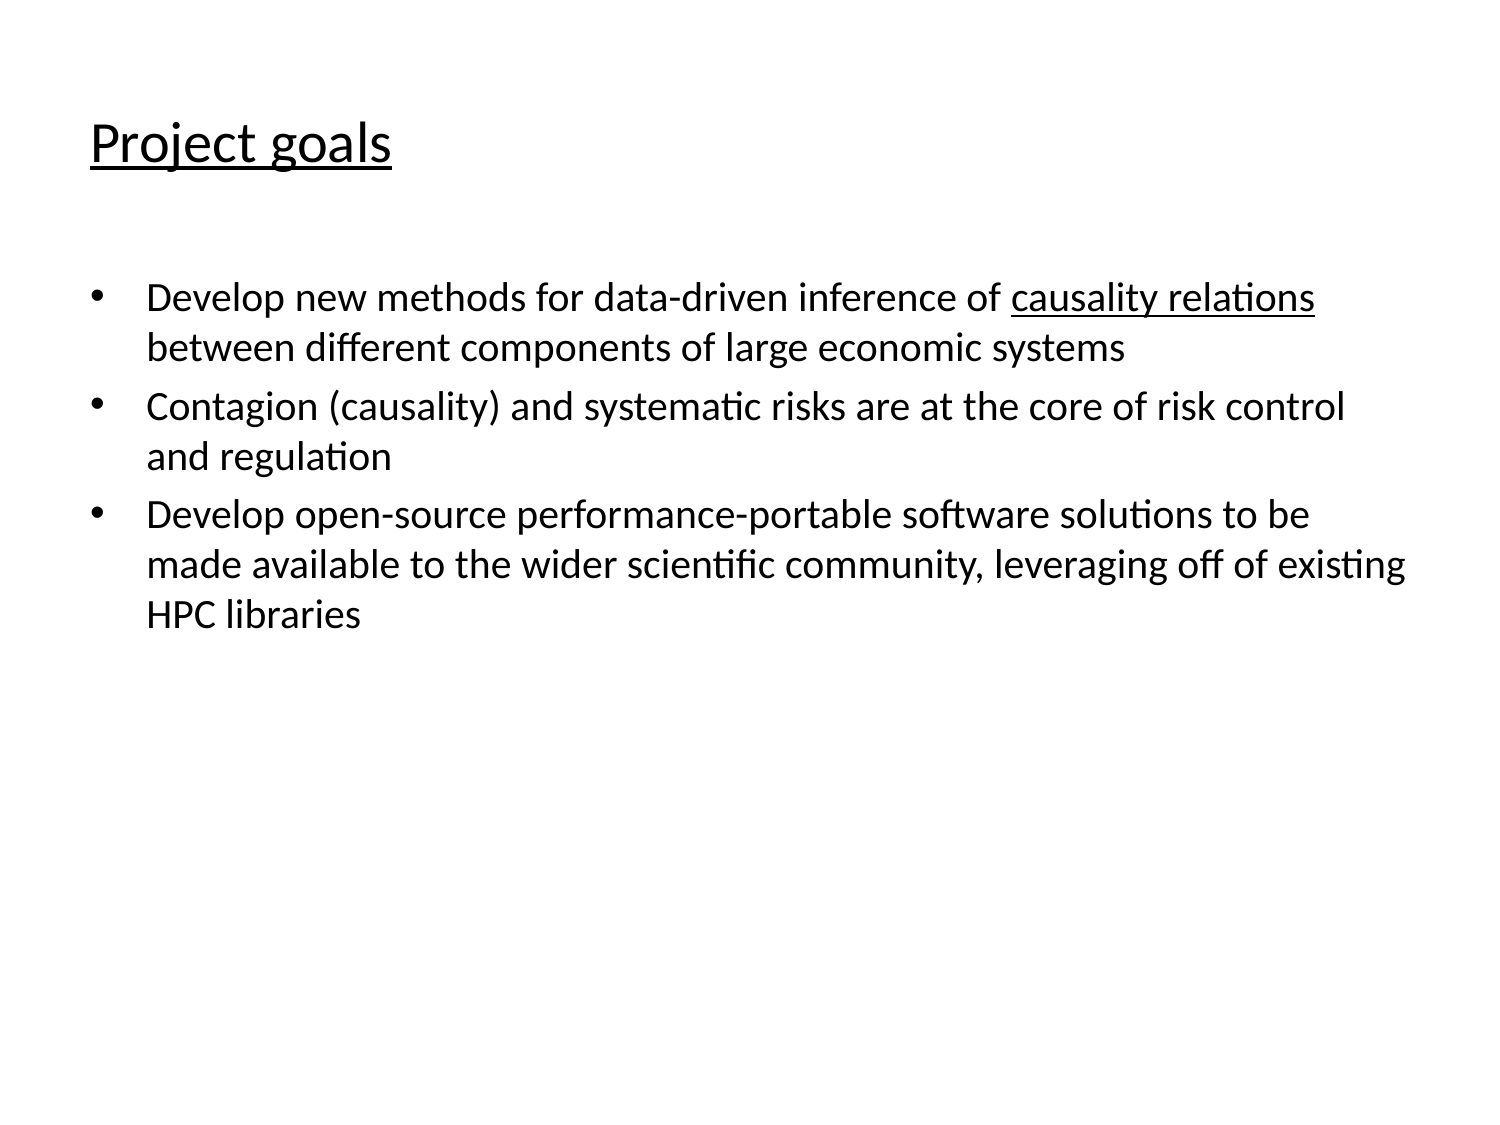

# Project goals
Develop new methods for data-driven inference of causality relations between different components of large economic systems
Contagion (causality) and systematic risks are at the core of risk control and regulation
Develop open-source performance-portable software solutions to be made available to the wider scientific community, leveraging off of existing HPC libraries